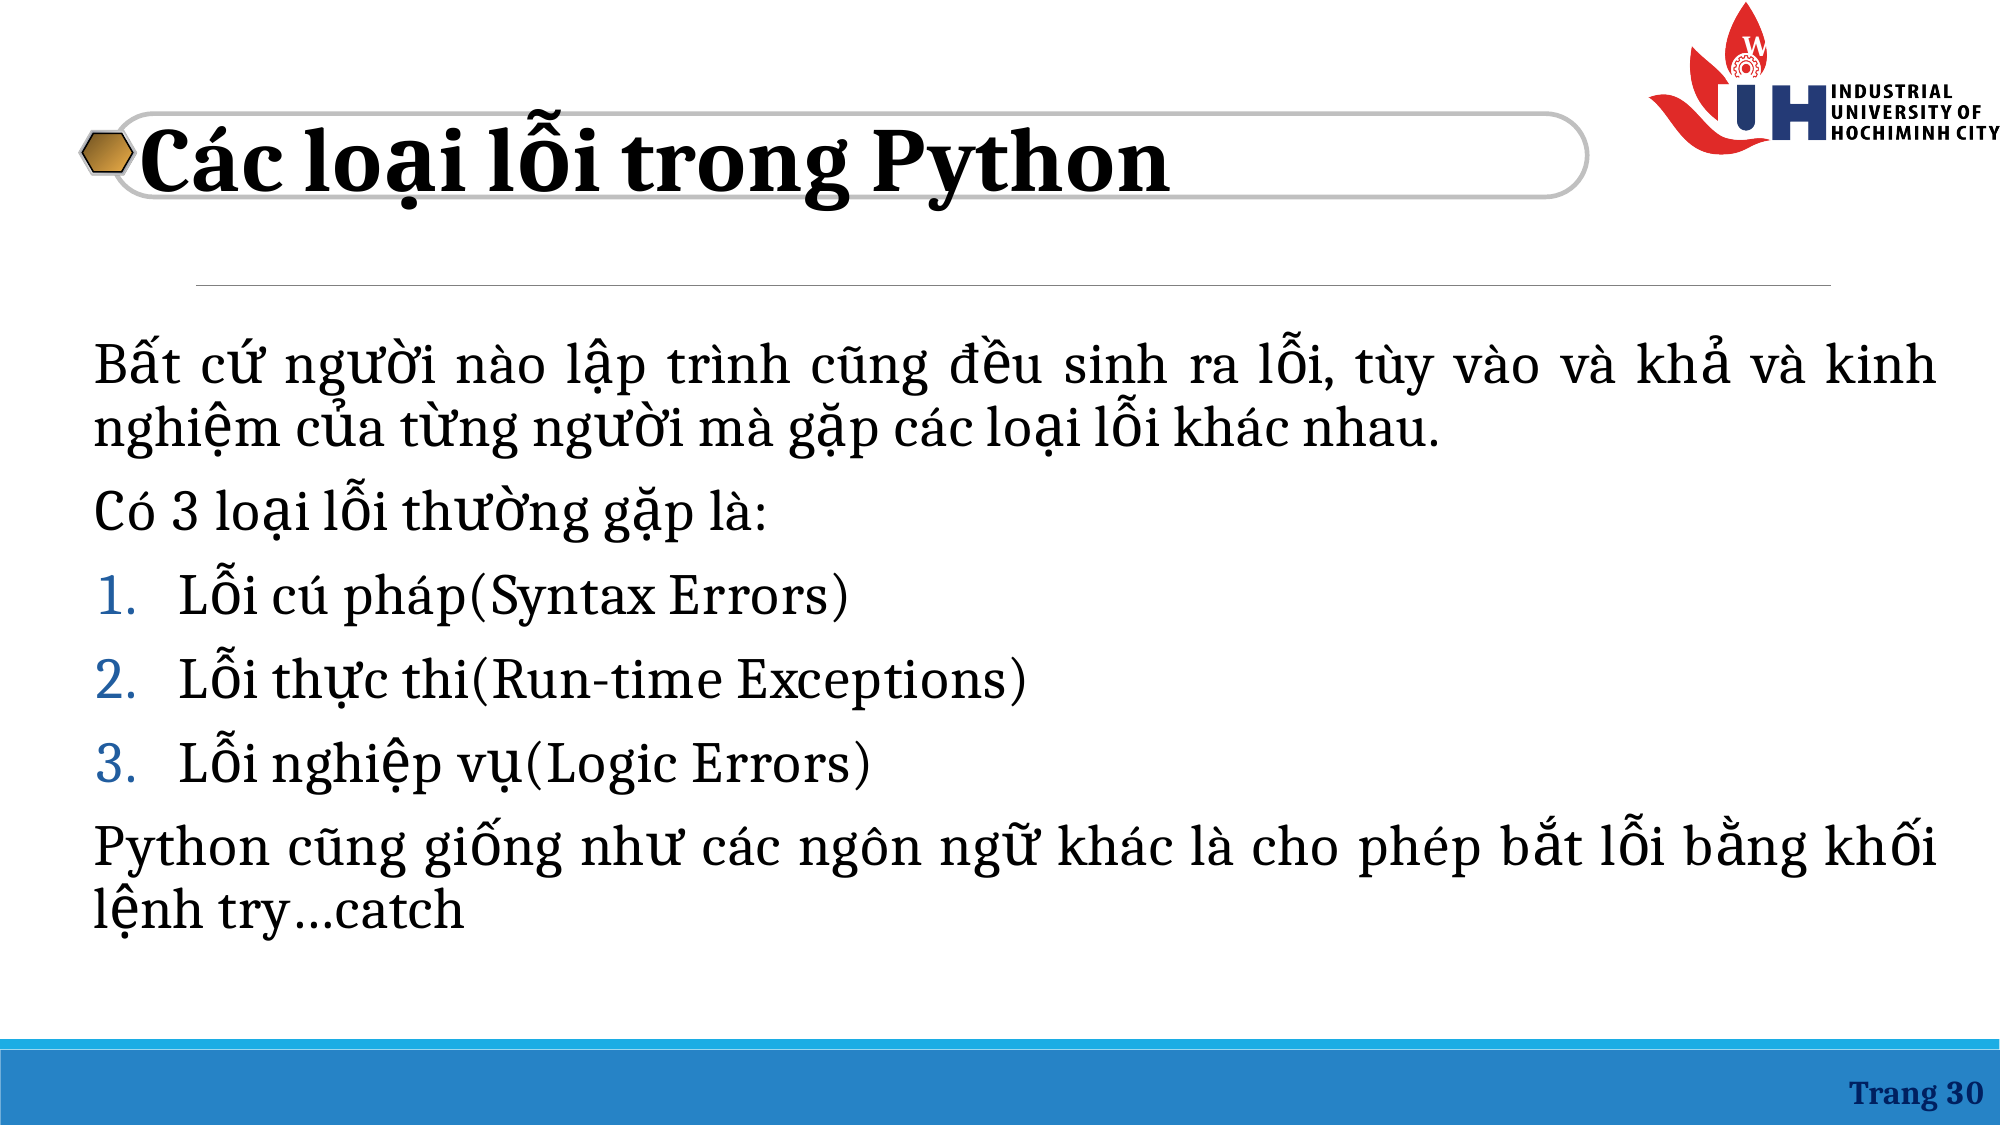

Các loại lỗi trong Python

Bất cứ người nào lập trình cũng đều sinh ra lỗi, tùy vào và khả và kinh nghiệm của từng người mà gặp các loại lỗi khác nhau.
Có 3 loại lỗi thường gặp là:
Lỗi cú pháp(Syntax Errors)
Lỗi thực thi(Run-time Exceptions)
Lỗi nghiệp vụ(Logic Errors)
Python cũng giống như các ngôn ngữ khác là cho phép bắt lỗi bằng khối lệnh try…catch

Trang 30